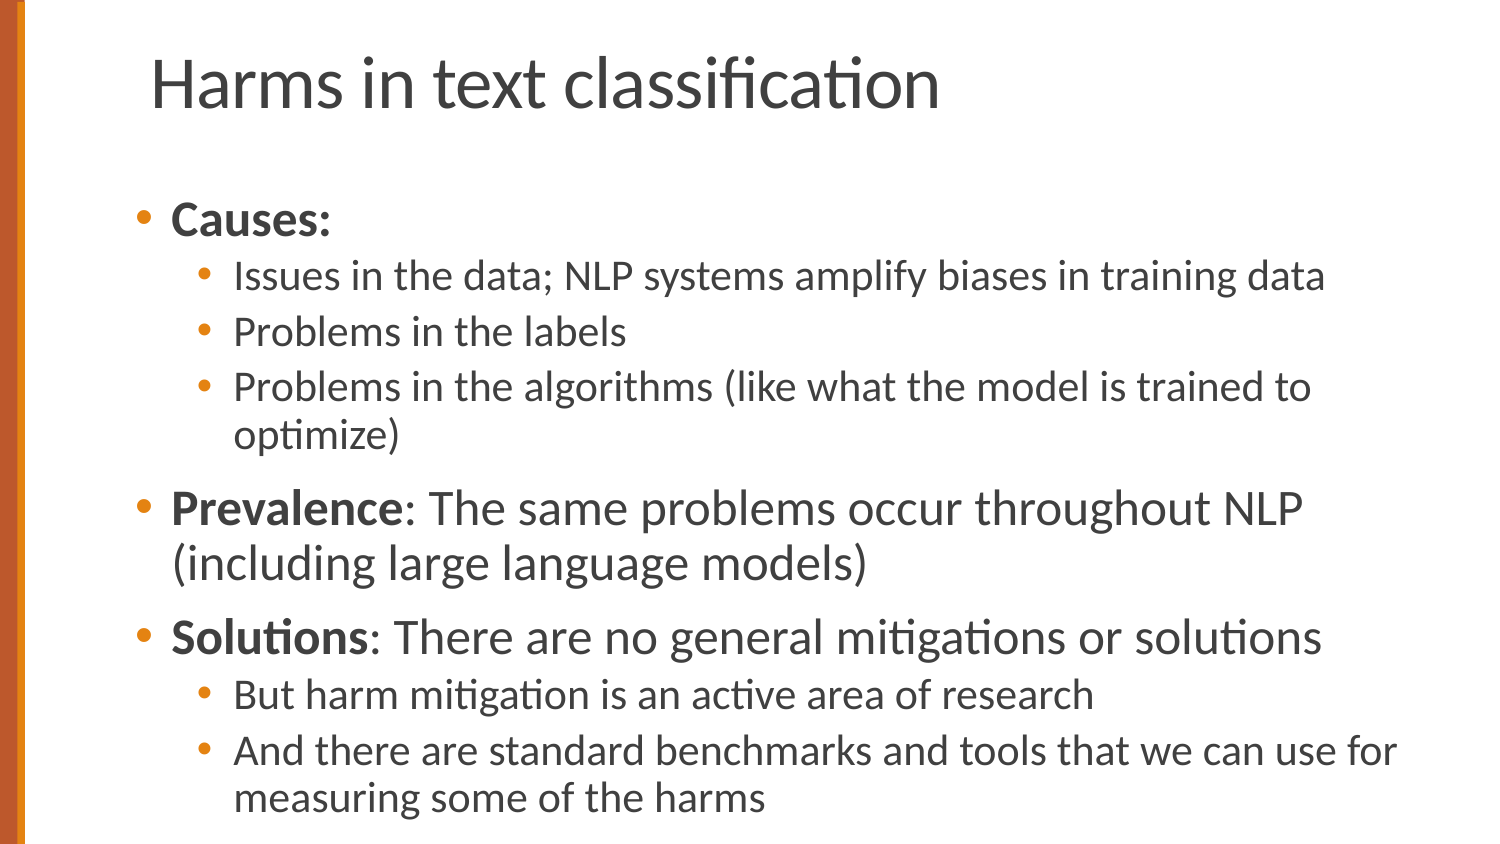

# Harms in text classification
Causes:
Issues in the data; NLP systems amplify biases in training data
Problems in the labels
Problems in the algorithms (like what the model is trained to optimize)
Prevalence: The same problems occur throughout NLP (including large language models)
Solutions: There are no general mitigations or solutions
But harm mitigation is an active area of research
And there are standard benchmarks and tools that we can use for measuring some of the harms